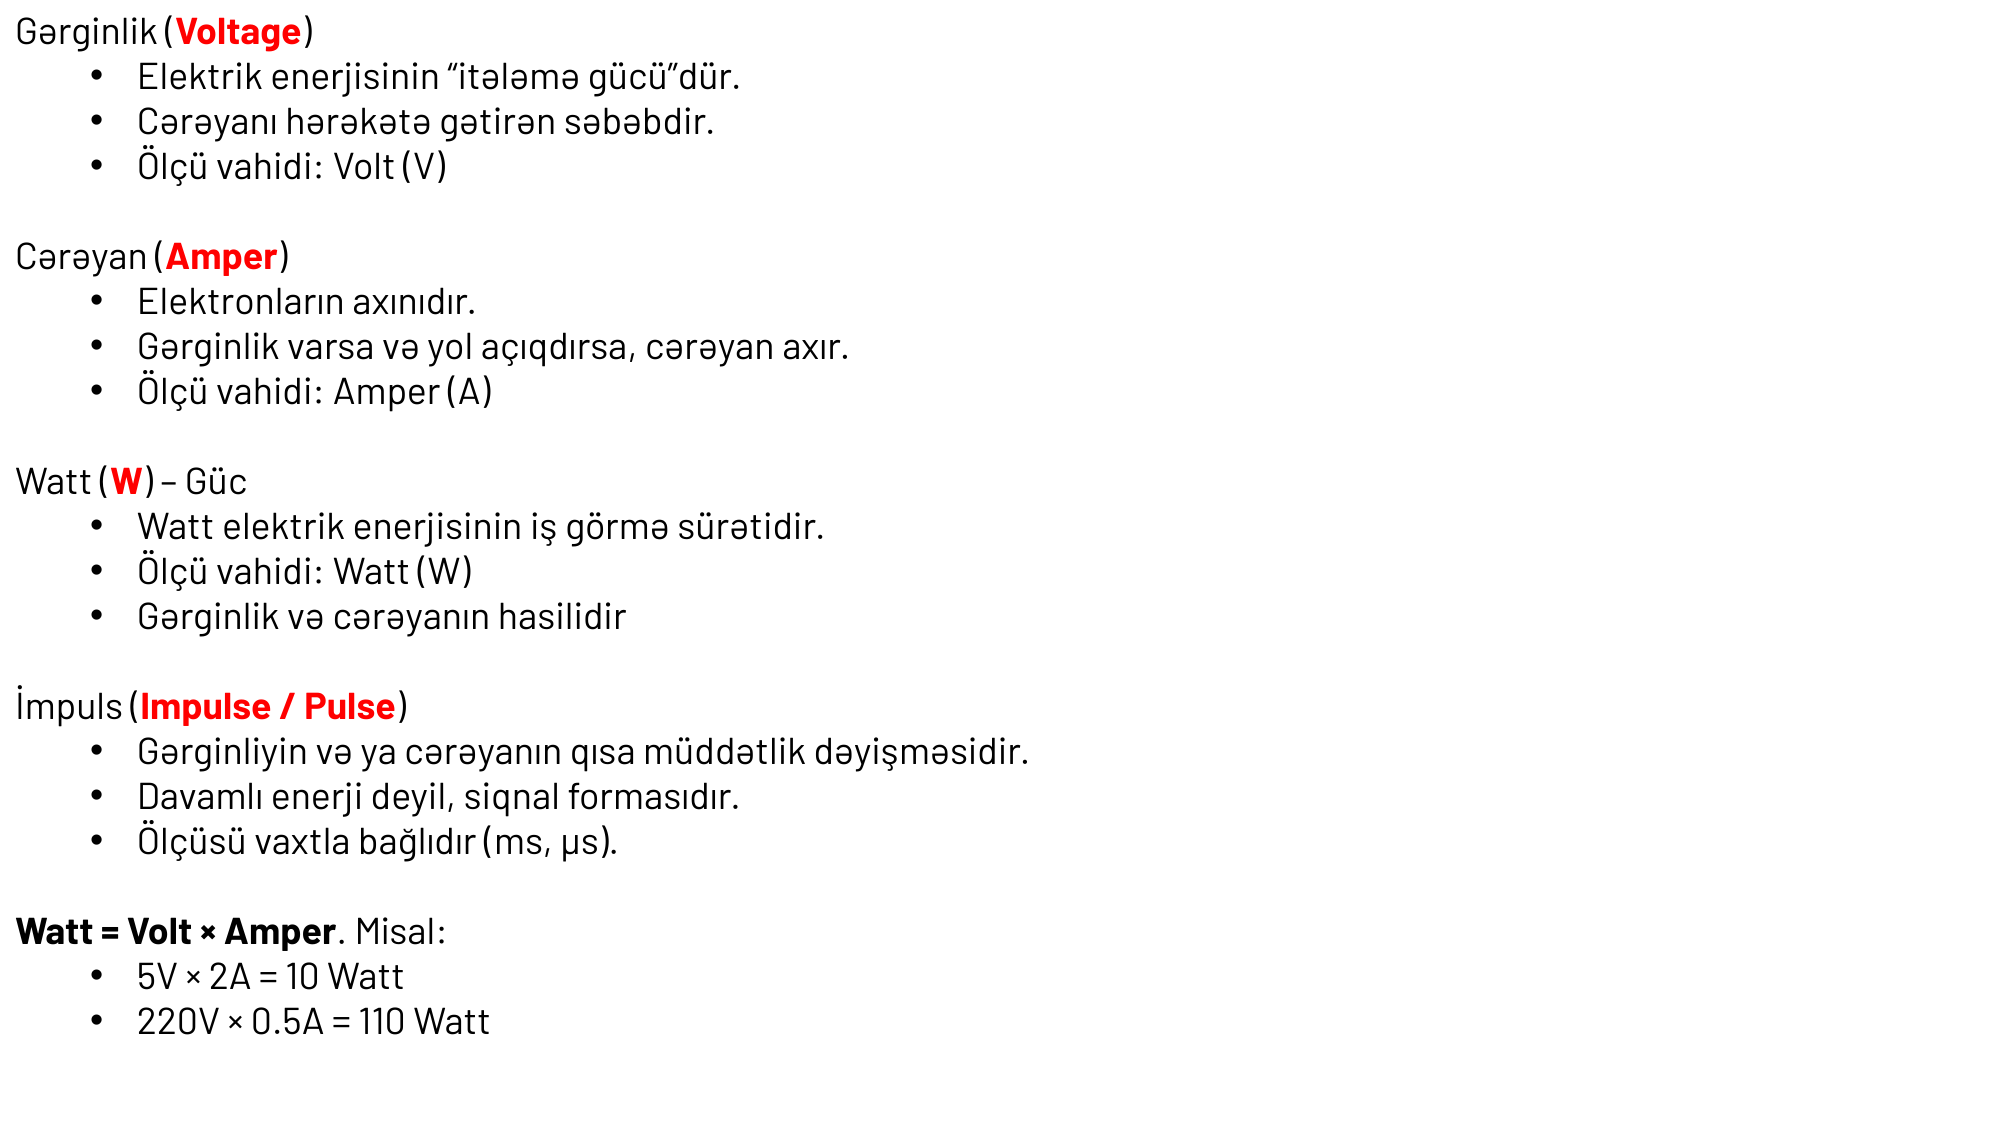

Gərginlik (Voltage)
Elektrik enerjisinin “itələmə gücü”dür.
Cərəyanı hərəkətə gətirən səbəbdir.
Ölçü vahidi: Volt (V)

Cərəyan (Amper)
Elektronların axınıdır.
Gərginlik varsa və yol açıqdırsa, cərəyan axır.
Ölçü vahidi: Amper (A)

Watt (W) – Güc
Watt elektrik enerjisinin iş görmə sürətidir.
Ölçü vahidi: Watt (W)
Gərginlik və cərəyanın hasilidir

İmpuls (Impulse / Pulse)
Gərginliyin və ya cərəyanın qısa müddətlik dəyişməsidir.
Davamlı enerji deyil, siqnal formasıdır.
Ölçüsü vaxtla bağlıdır (ms, µs).

Watt = Volt × Amper. Misal:
5V × 2A = 10 Watt
220V × 0.5A = 110 Watt